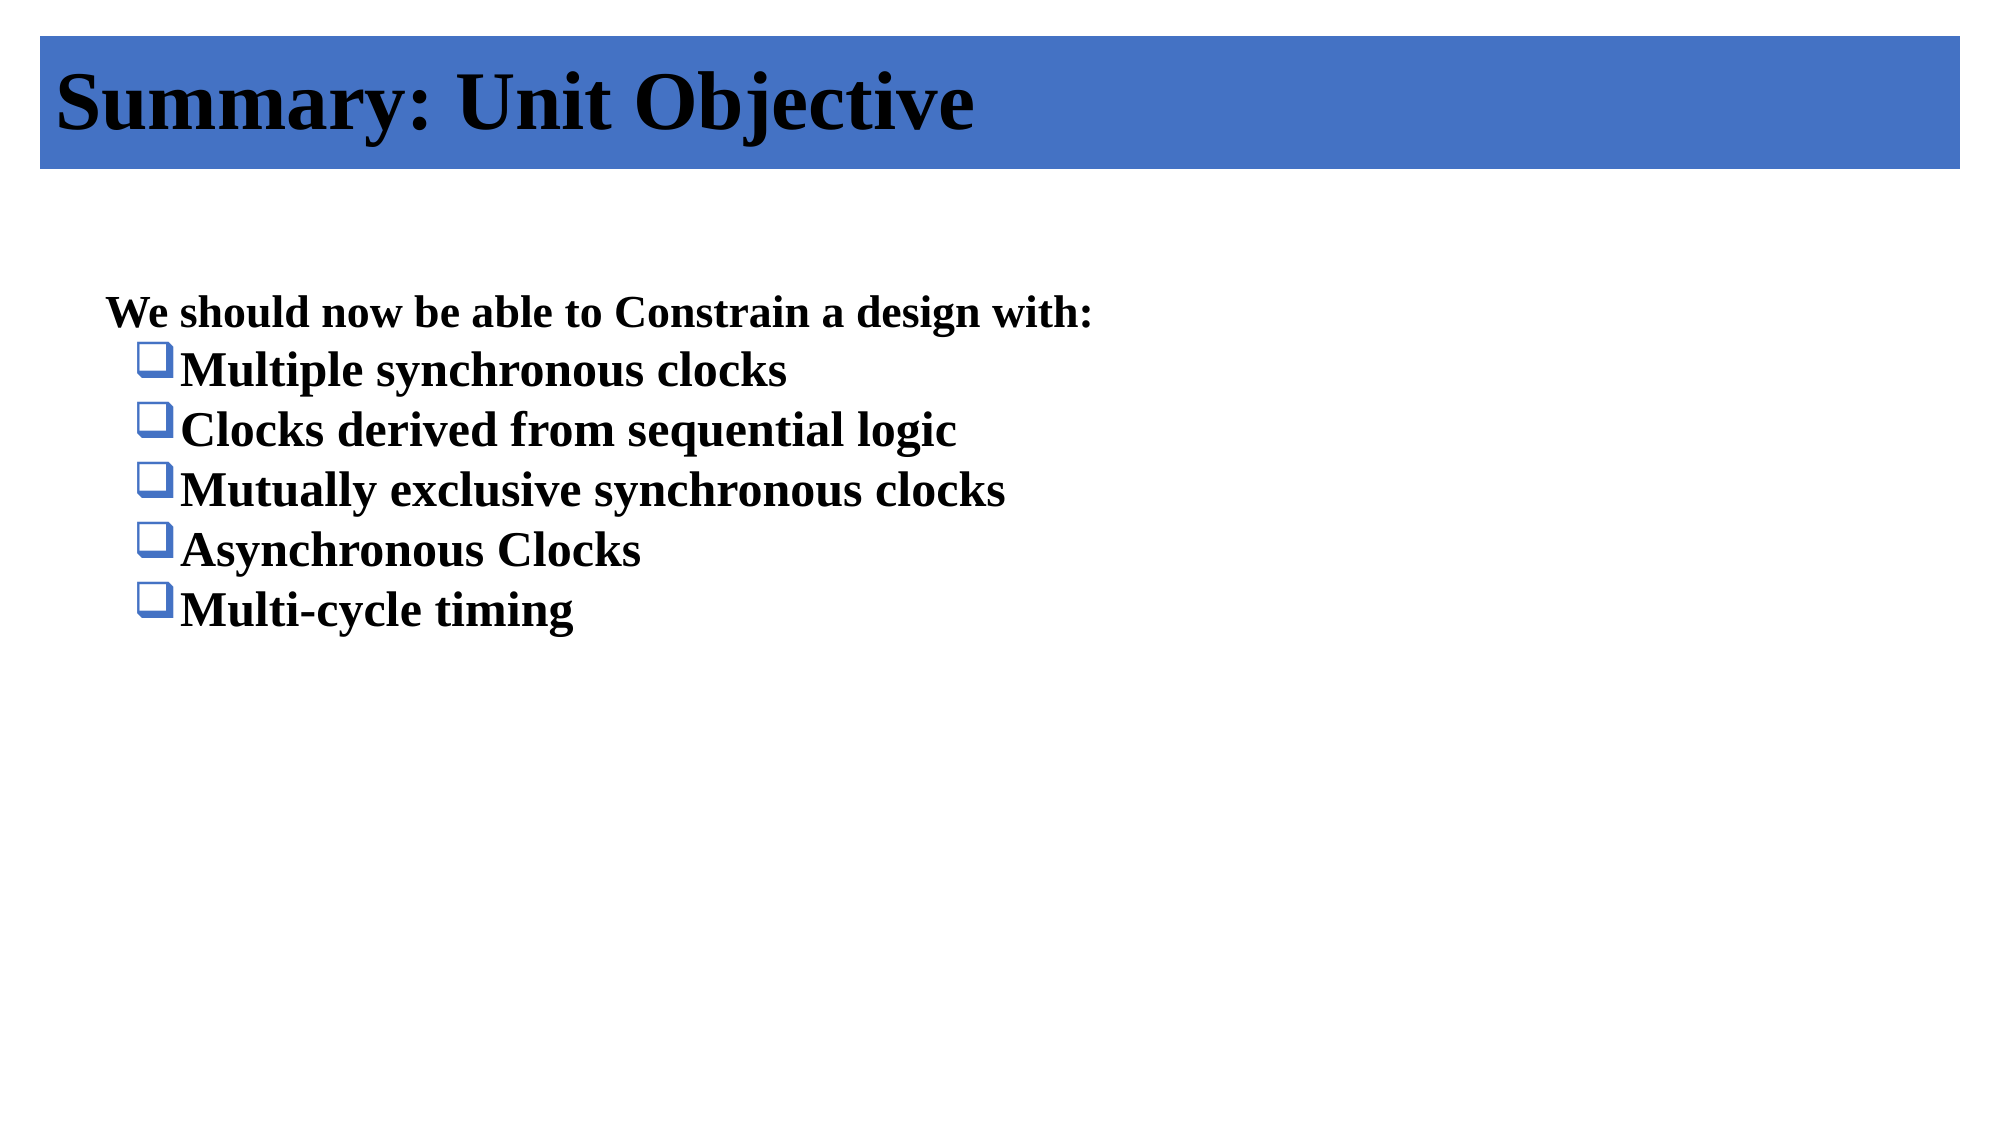

# Summary: Unit Objective
We should now be able to Constrain a design with:
Multiple synchronous clocks
Clocks derived from sequential logic
Mutually exclusive synchronous clocks
Asynchronous Clocks
Multi-cycle timing